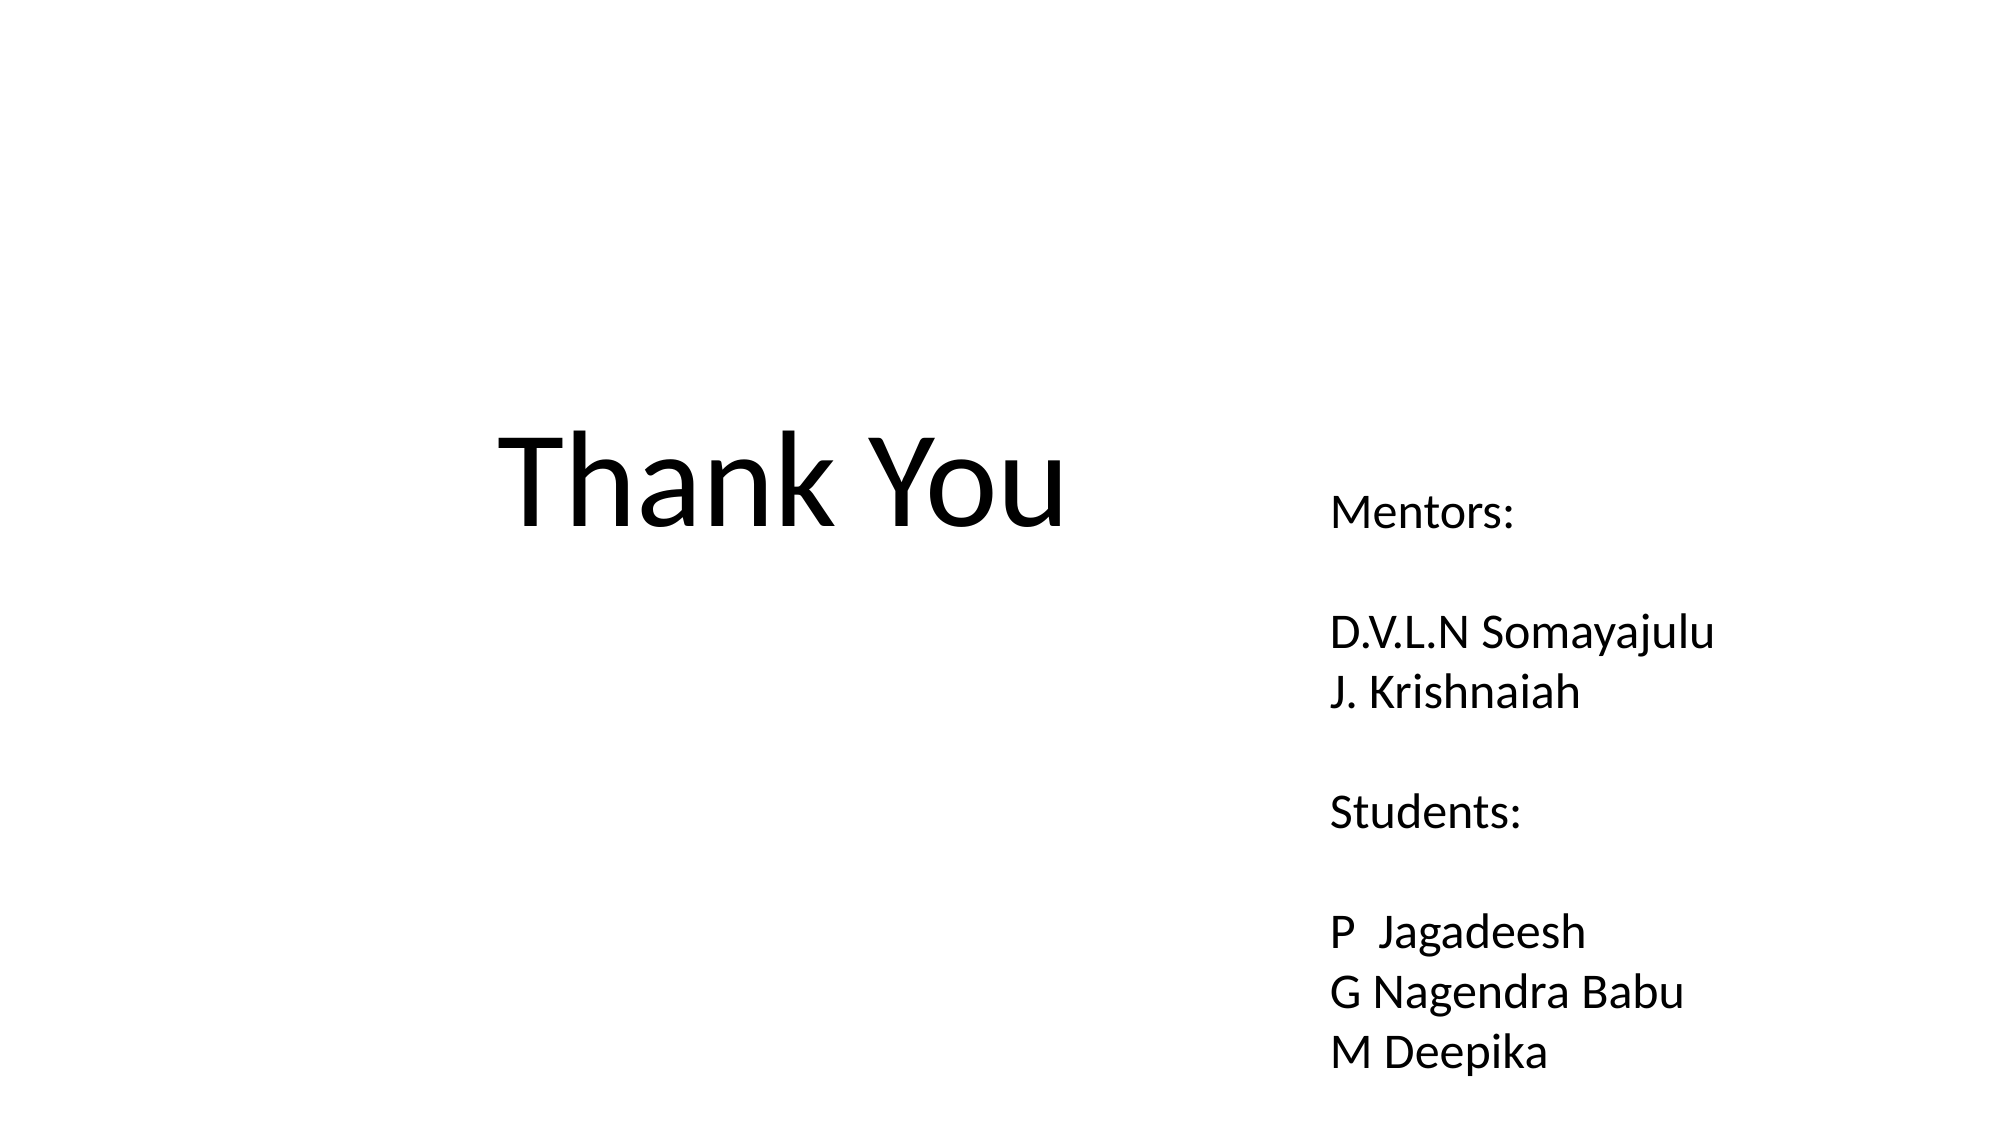

Thank You
Mentors:

D.V.L.N Somayajulu
J. Krishnaiah

Students:

P  Jagadeesh
G Nagendra Babu
M Deepika